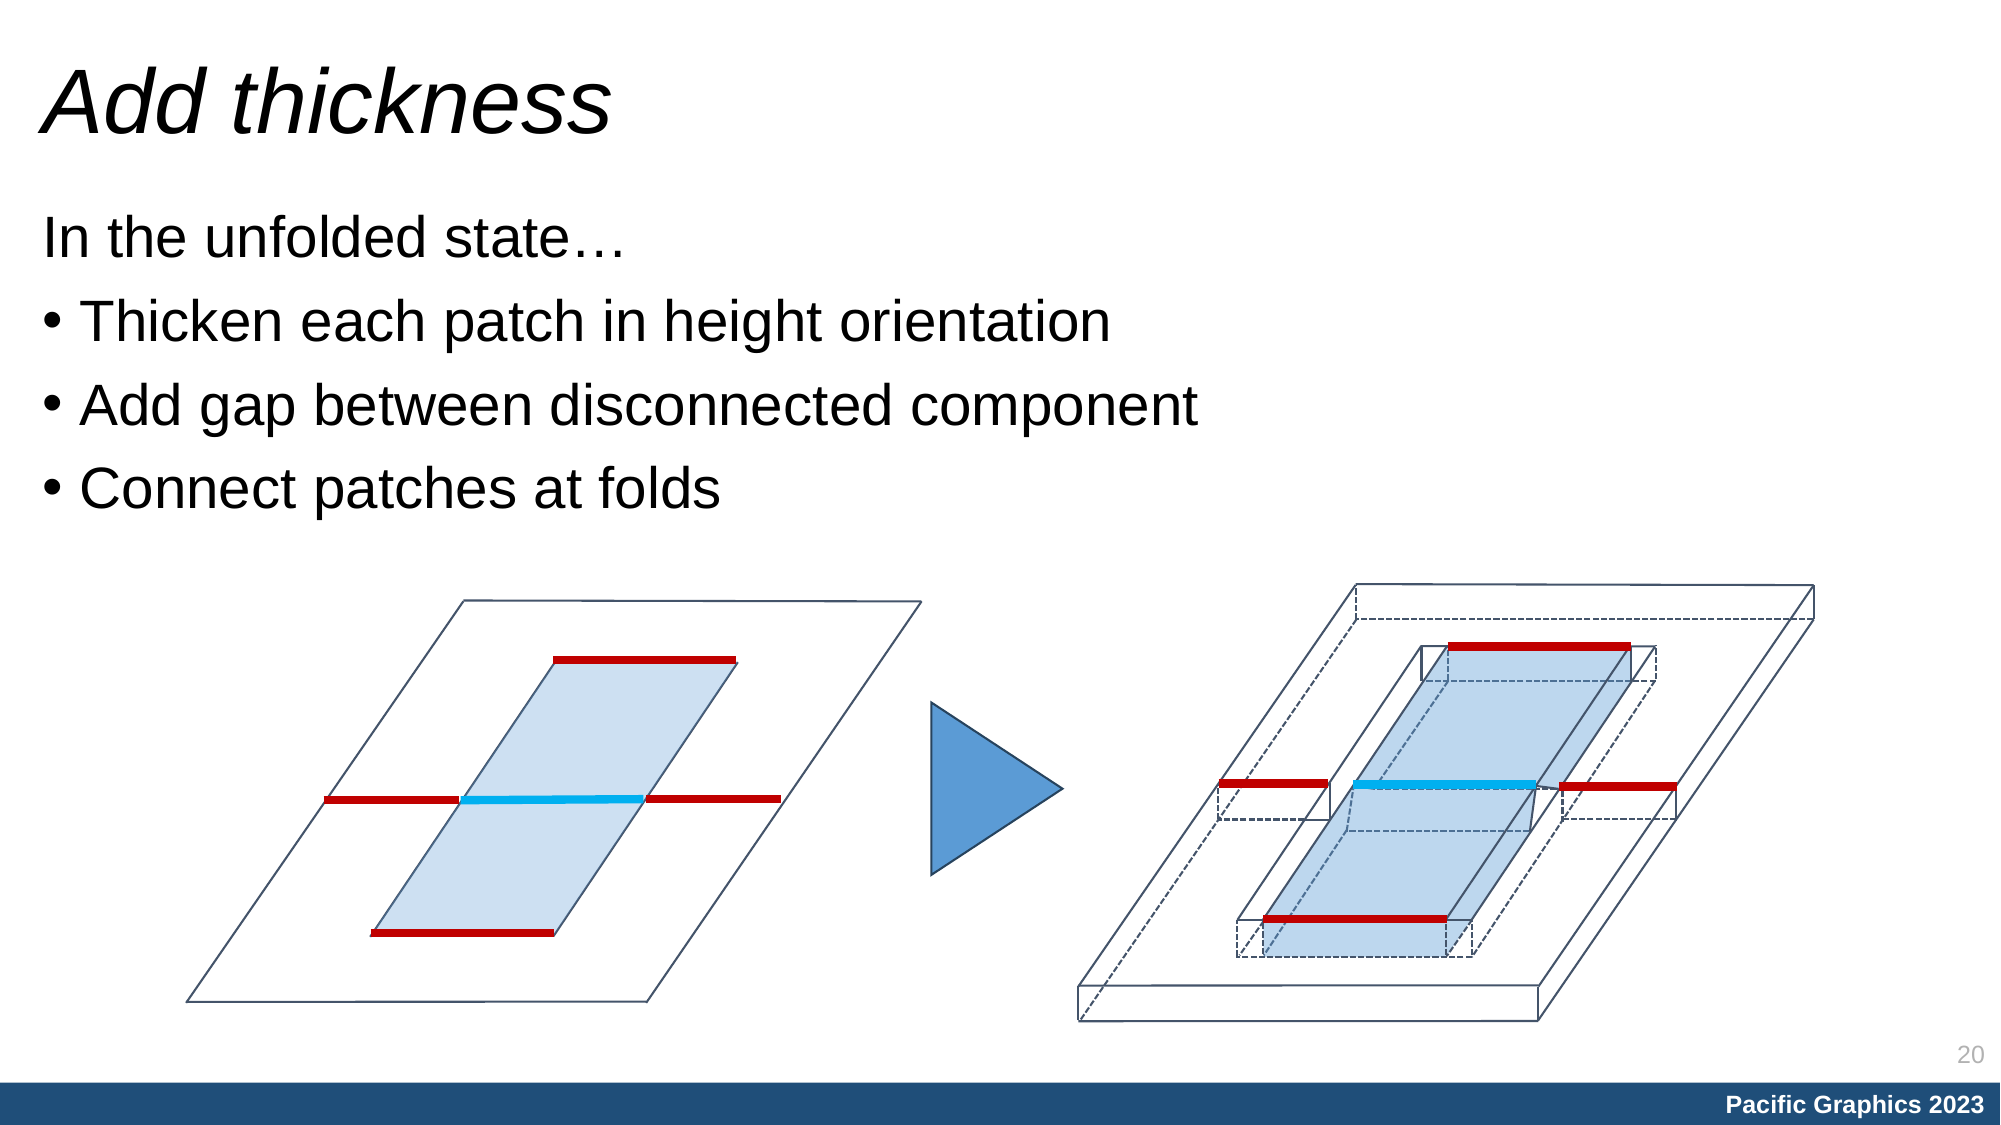

# Add thickness
In the unfolded state…
Thicken each patch in height orientation
Add gap between disconnected component
Connect patches at folds

20